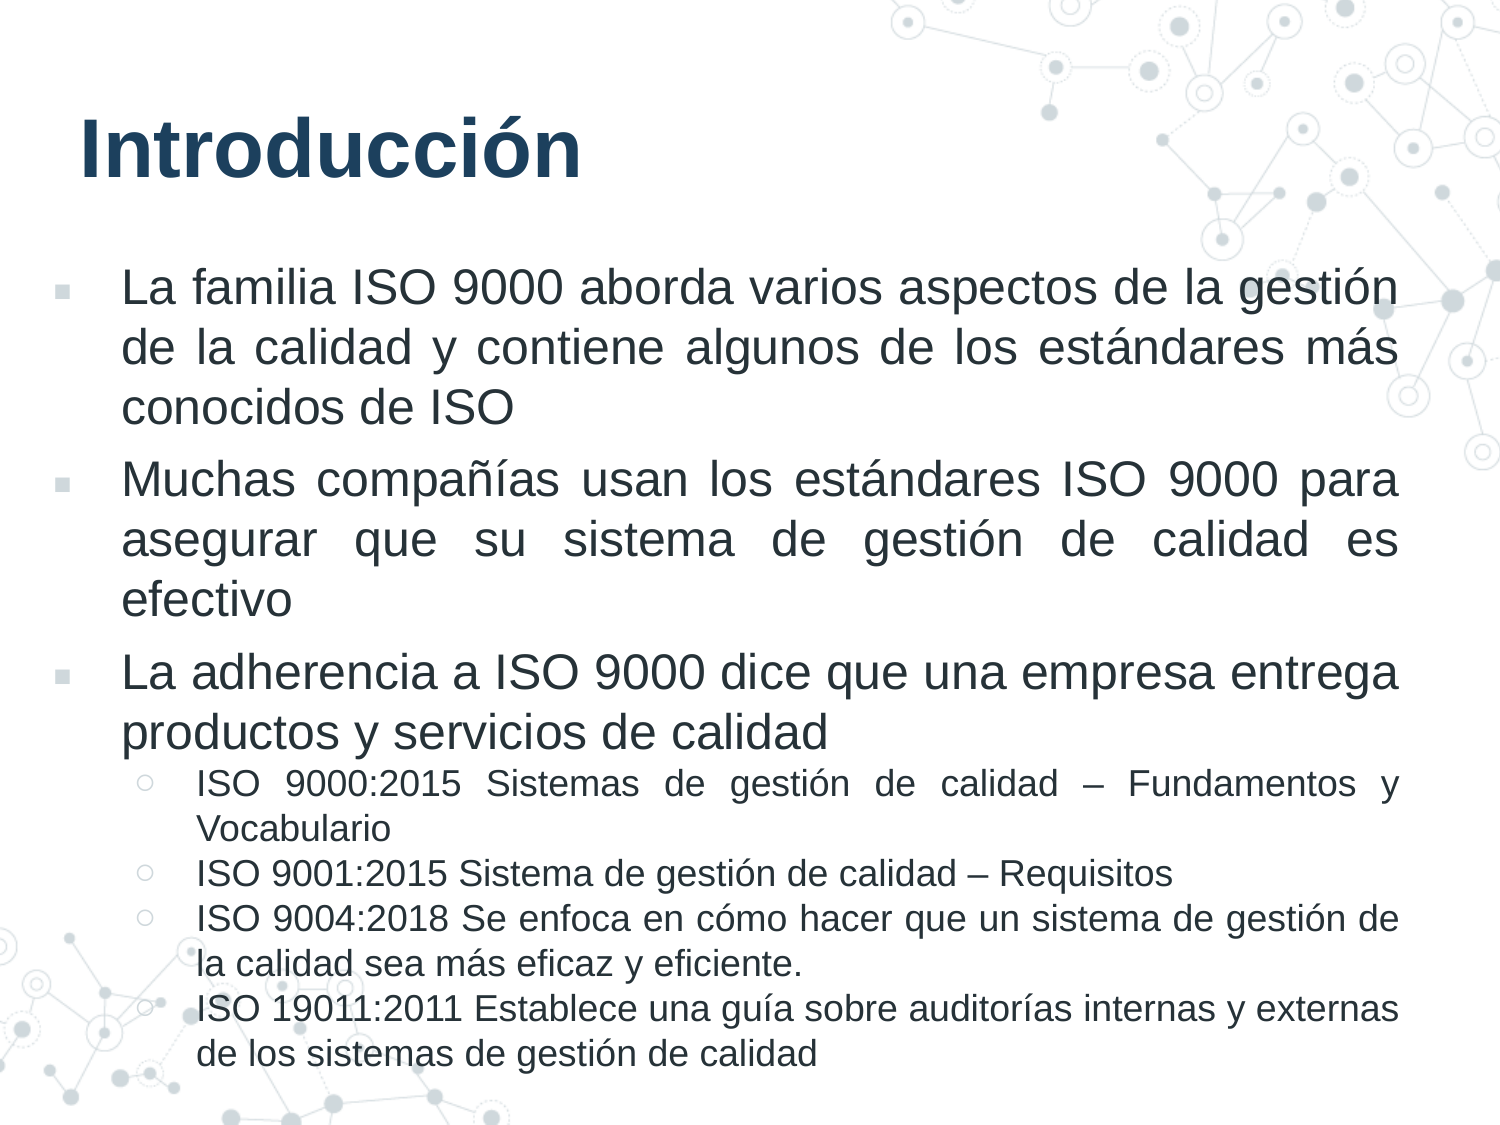

# Introducción
La familia ISO 9000 aborda varios aspectos de la gestión de la calidad y contiene algunos de los estándares más conocidos de ISO
Muchas compañías usan los estándares ISO 9000 para asegurar que su sistema de gestión de calidad es efectivo
La adherencia a ISO 9000 dice que una empresa entrega productos y servicios de calidad
ISO 9000:2015 Sistemas de gestión de calidad – Fundamentos y Vocabulario
ISO 9001:2015 Sistema de gestión de calidad – Requisitos
ISO 9004:2018 Se enfoca en cómo hacer que un sistema de gestión de la calidad sea más eficaz y eficiente.
ISO 19011:2011 Establece una guía sobre auditorías internas y externas de los sistemas de gestión de calidad